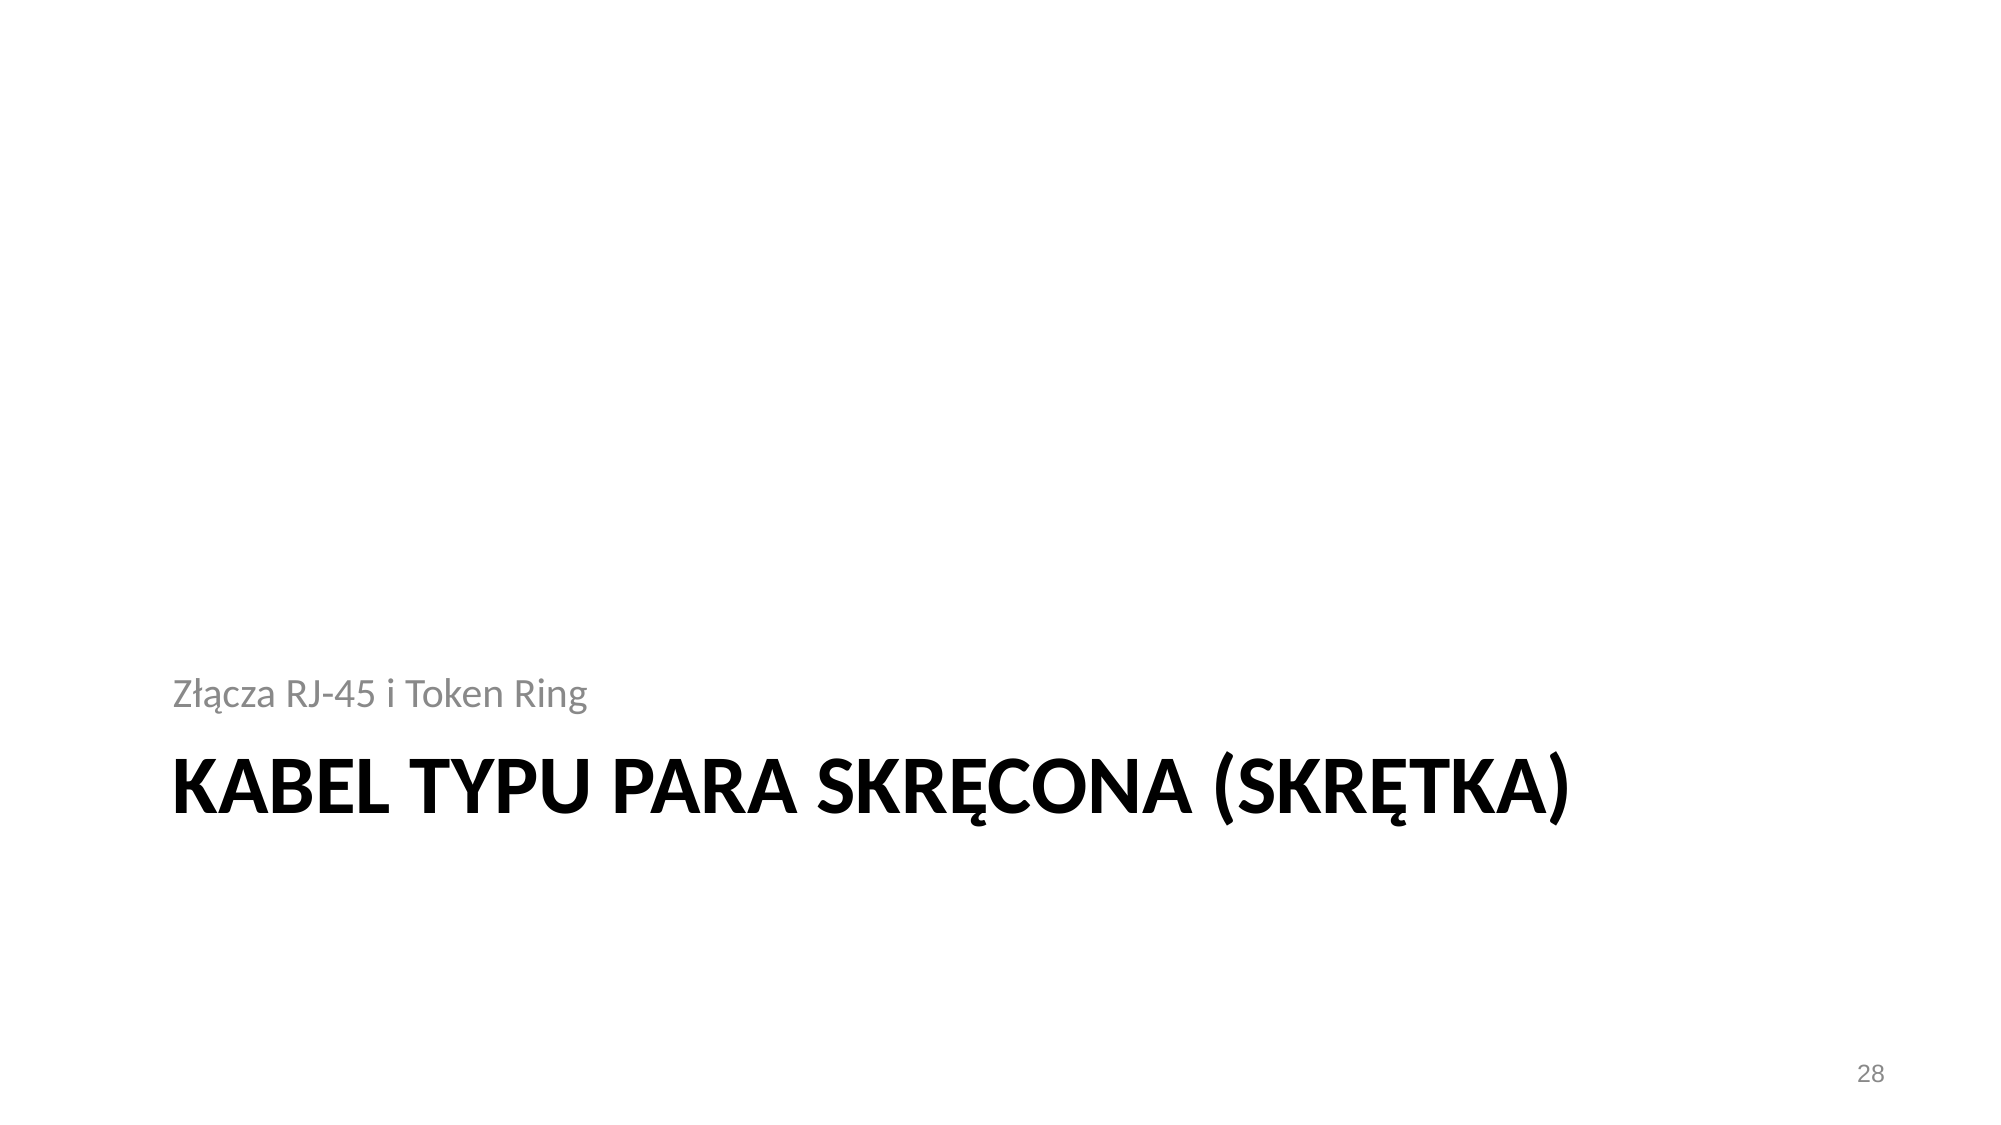

Złącza RJ-45 i Token Ring
# KABEL TYPU PARA SKRĘCONA (SKRĘTKA)
28